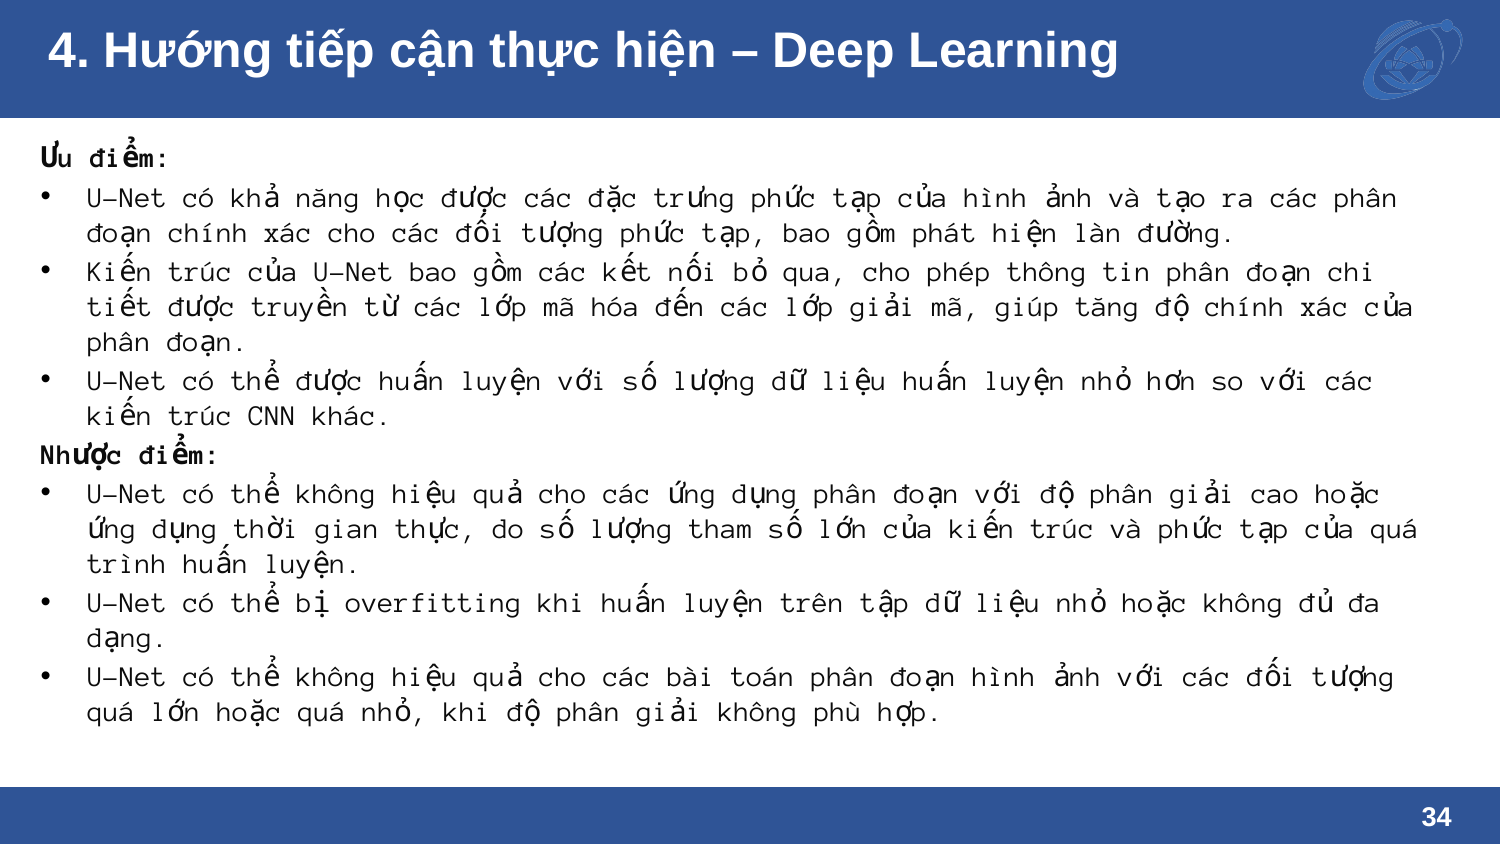

4. Hướng tiếp cận thực hiện – Deep Learning
Ưu điểm:
U-Net có khả năng học được các đặc trưng phức tạp của hình ảnh và tạo ra các phân đoạn chính xác cho các đối tượng phức tạp, bao gồm phát hiện làn đường.
Kiến trúc của U-Net bao gồm các kết nối bỏ qua, cho phép thông tin phân đoạn chi tiết được truyền từ các lớp mã hóa đến các lớp giải mã, giúp tăng độ chính xác của phân đoạn.
U-Net có thể được huấn luyện với số lượng dữ liệu huấn luyện nhỏ hơn so với các kiến trúc CNN khác.
Nhược điểm:
U-Net có thể không hiệu quả cho các ứng dụng phân đoạn với độ phân giải cao hoặc ứng dụng thời gian thực, do số lượng tham số lớn của kiến trúc và phức tạp của quá trình huấn luyện.
U-Net có thể bị overfitting khi huấn luyện trên tập dữ liệu nhỏ hoặc không đủ đa dạng.
U-Net có thể không hiệu quả cho các bài toán phân đoạn hình ảnh với các đối tượng quá lớn hoặc quá nhỏ, khi độ phân giải không phù hợp.

34